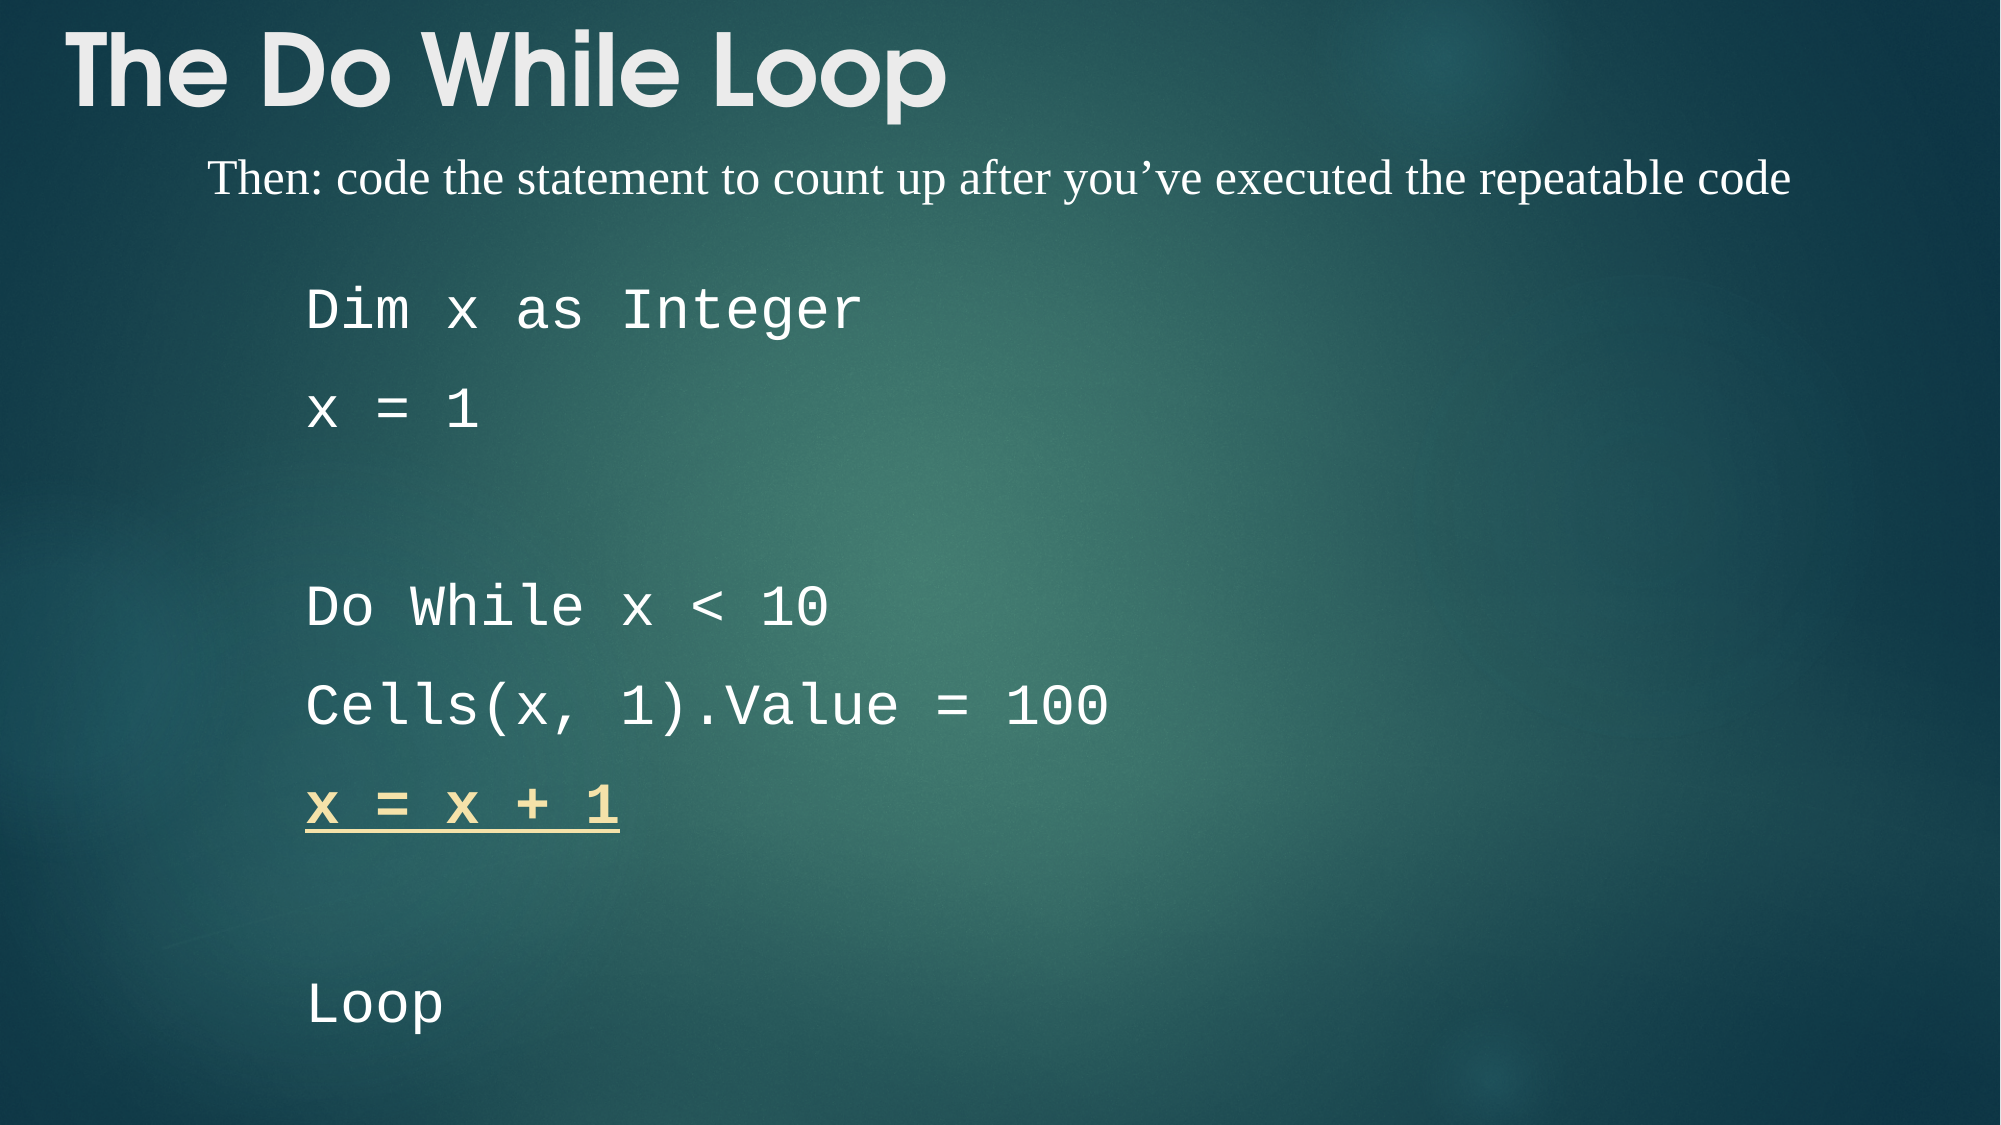

# The Do While Loop
Then: code the statement to count up after you’ve executed the repeatable code
Dim x as Integer
x = 1

Do While x < 10
Cells(x, 1).Value = 100
x = x + 1

Loop